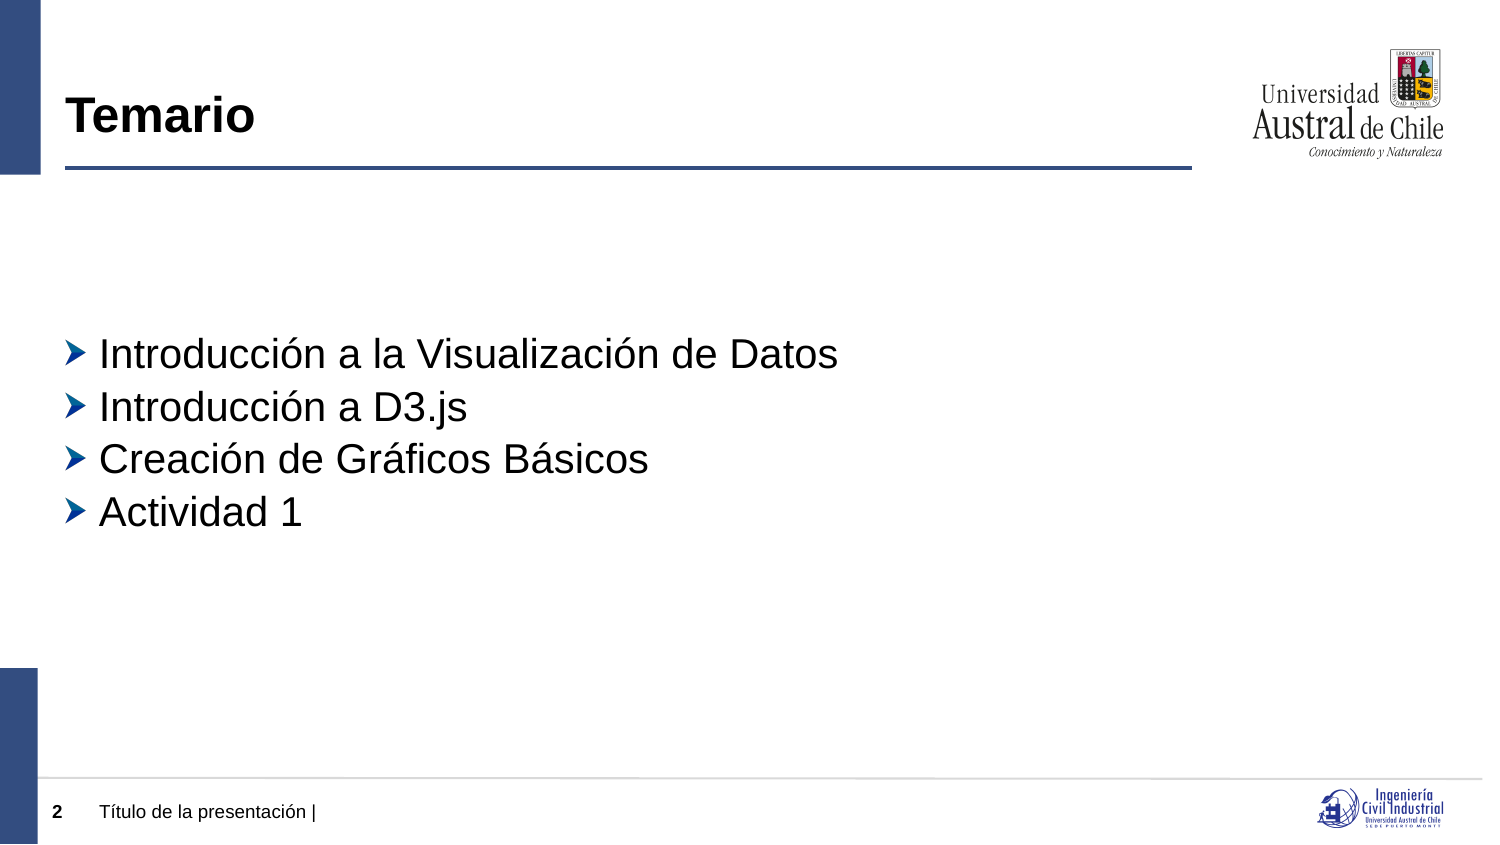

# Temario
Introducción a la Visualización de Datos
Introducción a D3.js
Creación de Gráficos Básicos
Actividad 1

2